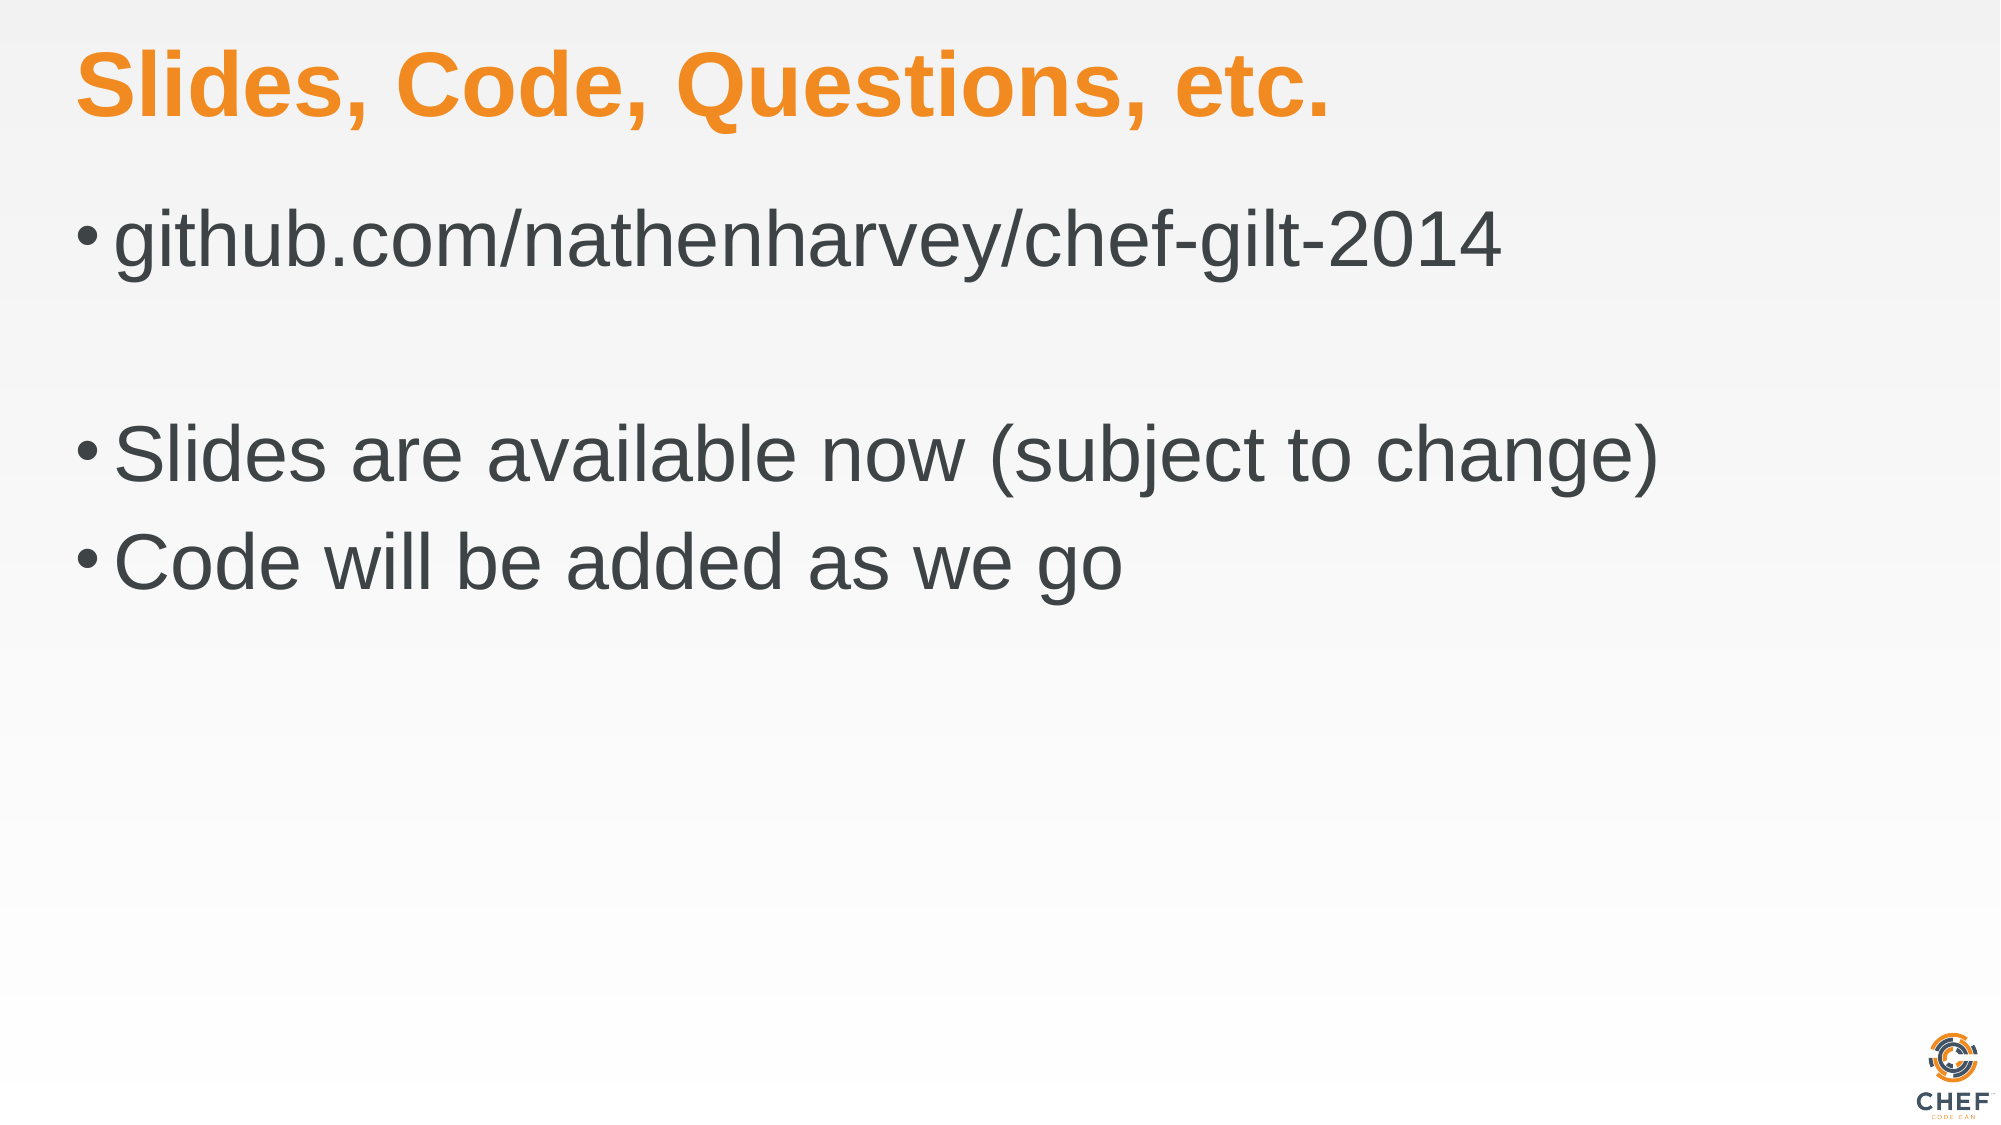

# Slides, Code, Questions, etc.
github.com/nathenharvey/chef-gilt-2014

Slides are available now (subject to change)
Code will be added as we go